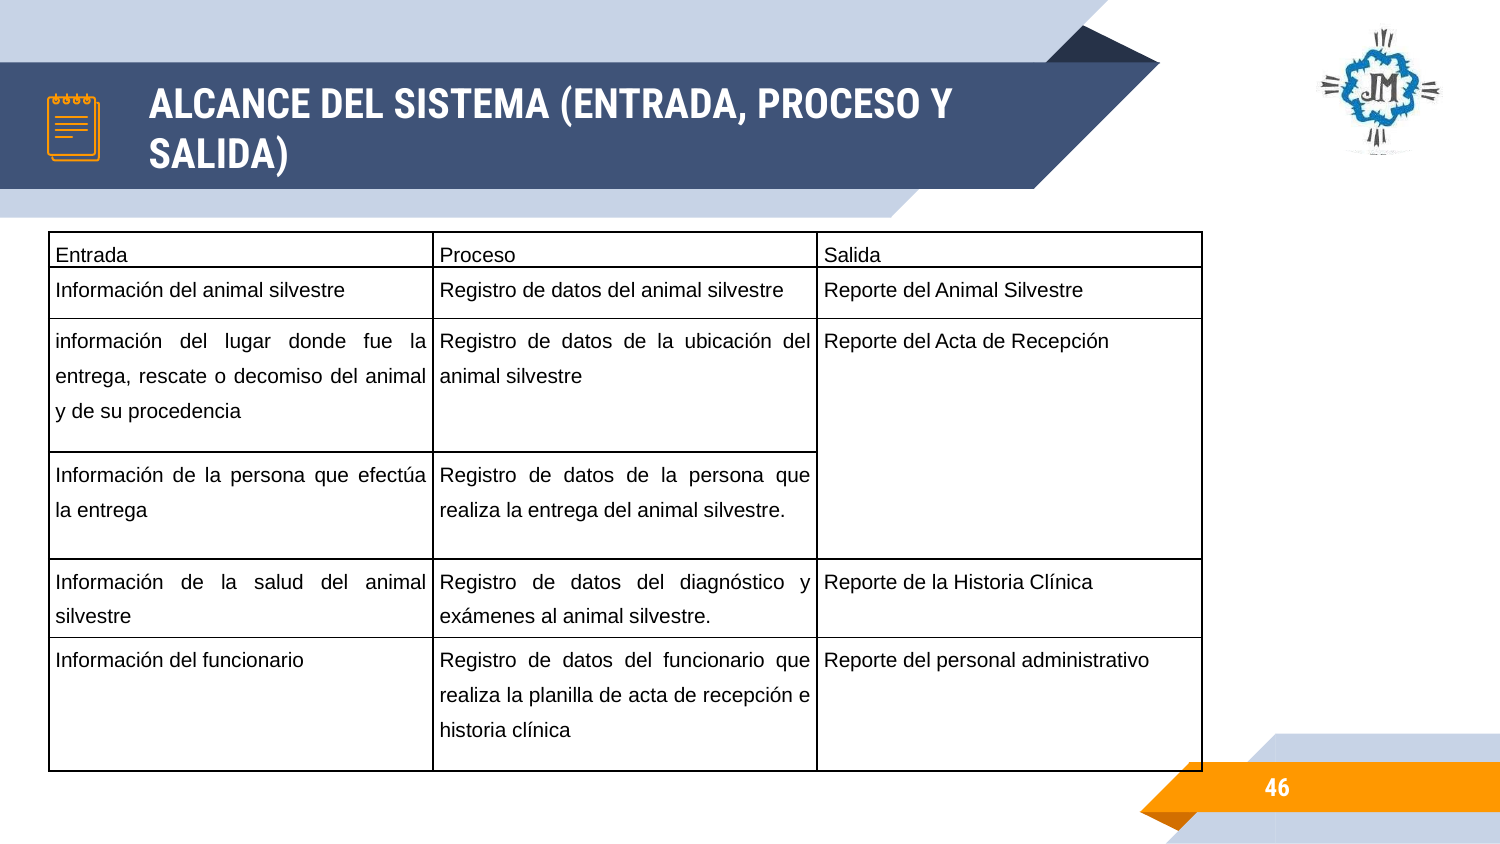

# ALCANCE DEL SISTEMA (ENTRADA, PROCESO Y SALIDA)
| Entrada | Proceso | Salida |
| --- | --- | --- |
| Información del animal silvestre | Registro de datos del animal silvestre | Reporte del Animal Silvestre |
| información del lugar donde fue la entrega, rescate o decomiso del animal y de su procedencia | Registro de datos de la ubicación del animal silvestre | Reporte del Acta de Recepción |
| Información de la persona que efectúa la entrega | Registro de datos de la persona que realiza la entrega del animal silvestre. |  |
| Información de la salud del animal silvestre | Registro de datos del diagnóstico y exámenes al animal silvestre. | Reporte de la Historia Clínica |
| Información del funcionario | Registro de datos del funcionario que realiza la planilla de acta de recepción e historia clínica | Reporte del personal administrativo |
46